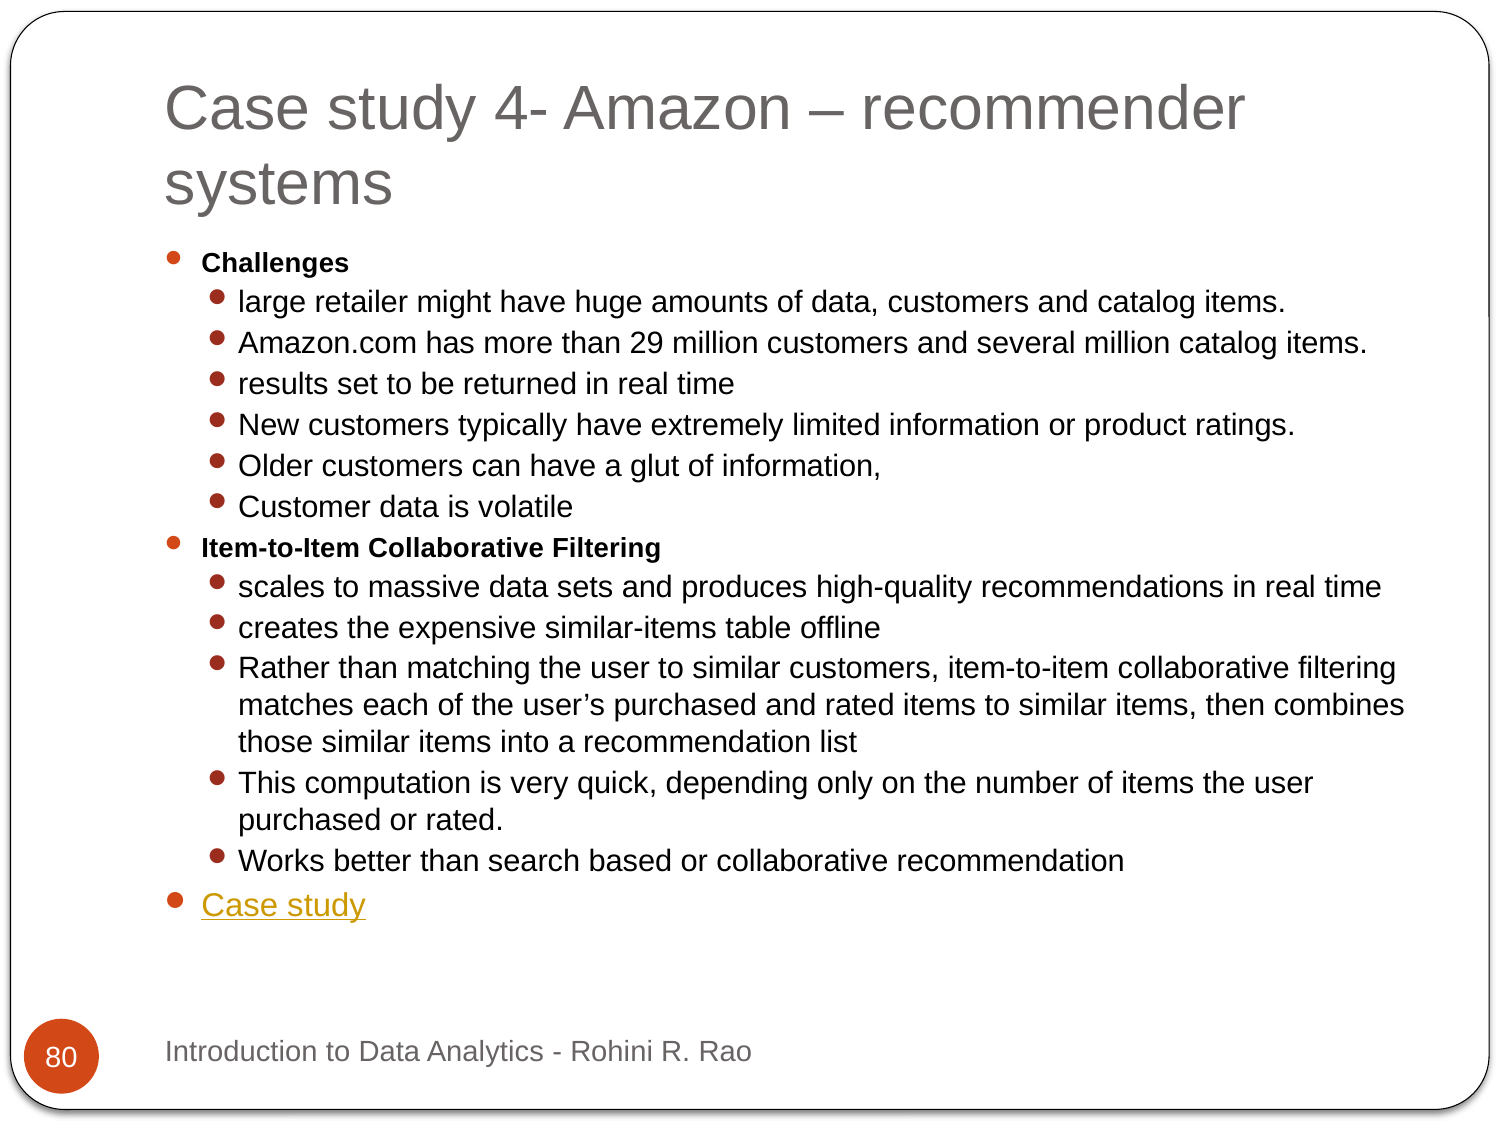

# Case study 4- Amazon – recommender systems
Challenges
large retailer might have huge amounts of data, customers and catalog items.
Amazon.com has more than 29 million customers and several million catalog items.
results set to be returned in real time
New customers typically have extremely limited information or product ratings.
Older customers can have a glut of information,
Customer data is volatile
Item-to-Item Collaborative Filtering
scales to massive data sets and produces high-quality recommendations in real time
creates the expensive similar-items table offline
Rather than matching the user to similar customers, item-to-item collaborative filtering matches each of the user’s purchased and rated items to similar items, then combines those similar items into a recommendation list
This computation is very quick, depending only on the number of items the user purchased or rated.
Works better than search based or collaborative recommendation
Case study
Introduction to Data Analytics - Rohini R. Rao
80